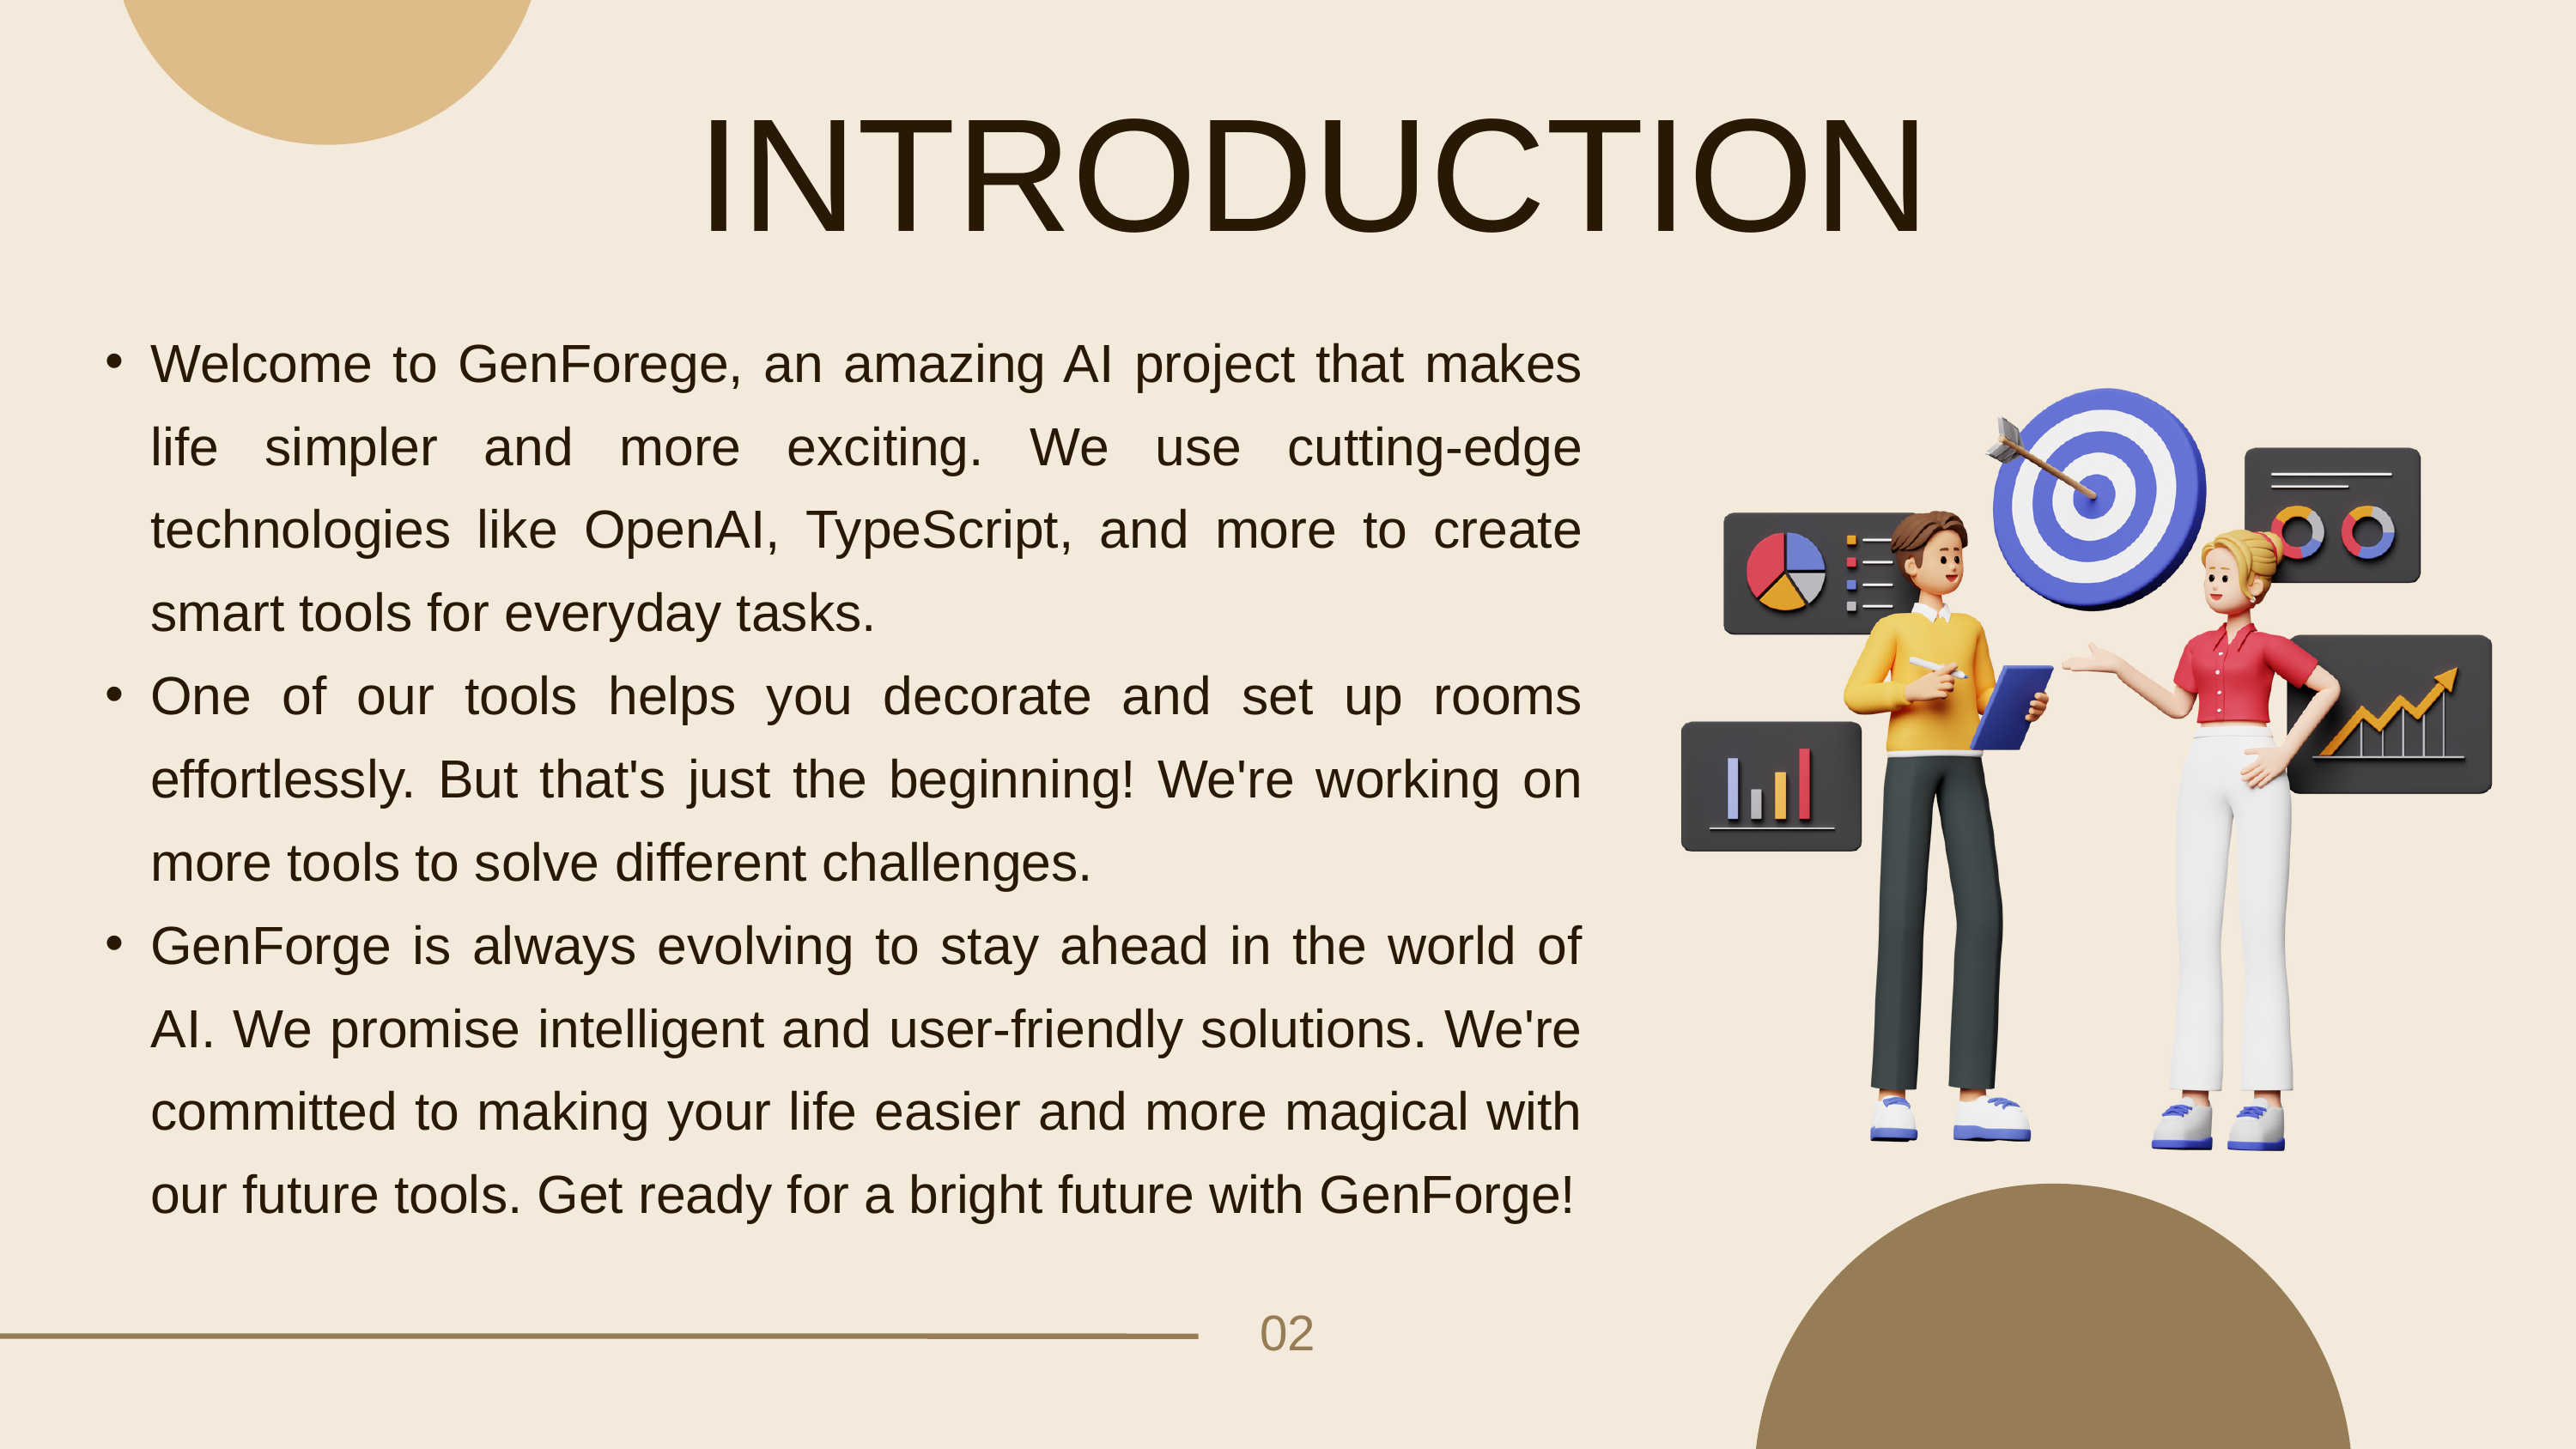

INTRODUCTION
Welcome to GenForege, an amazing AI project that makes life simpler and more exciting. We use cutting-edge technologies like OpenAI, TypeScript, and more to create smart tools for everyday tasks.
One of our tools helps you decorate and set up rooms effortlessly. But that's just the beginning! We're working on more tools to solve different challenges.
GenForge is always evolving to stay ahead in the world of AI. We promise intelligent and user-friendly solutions. We're committed to making your life easier and more magical with our future tools. Get ready for a bright future with GenForge!

02